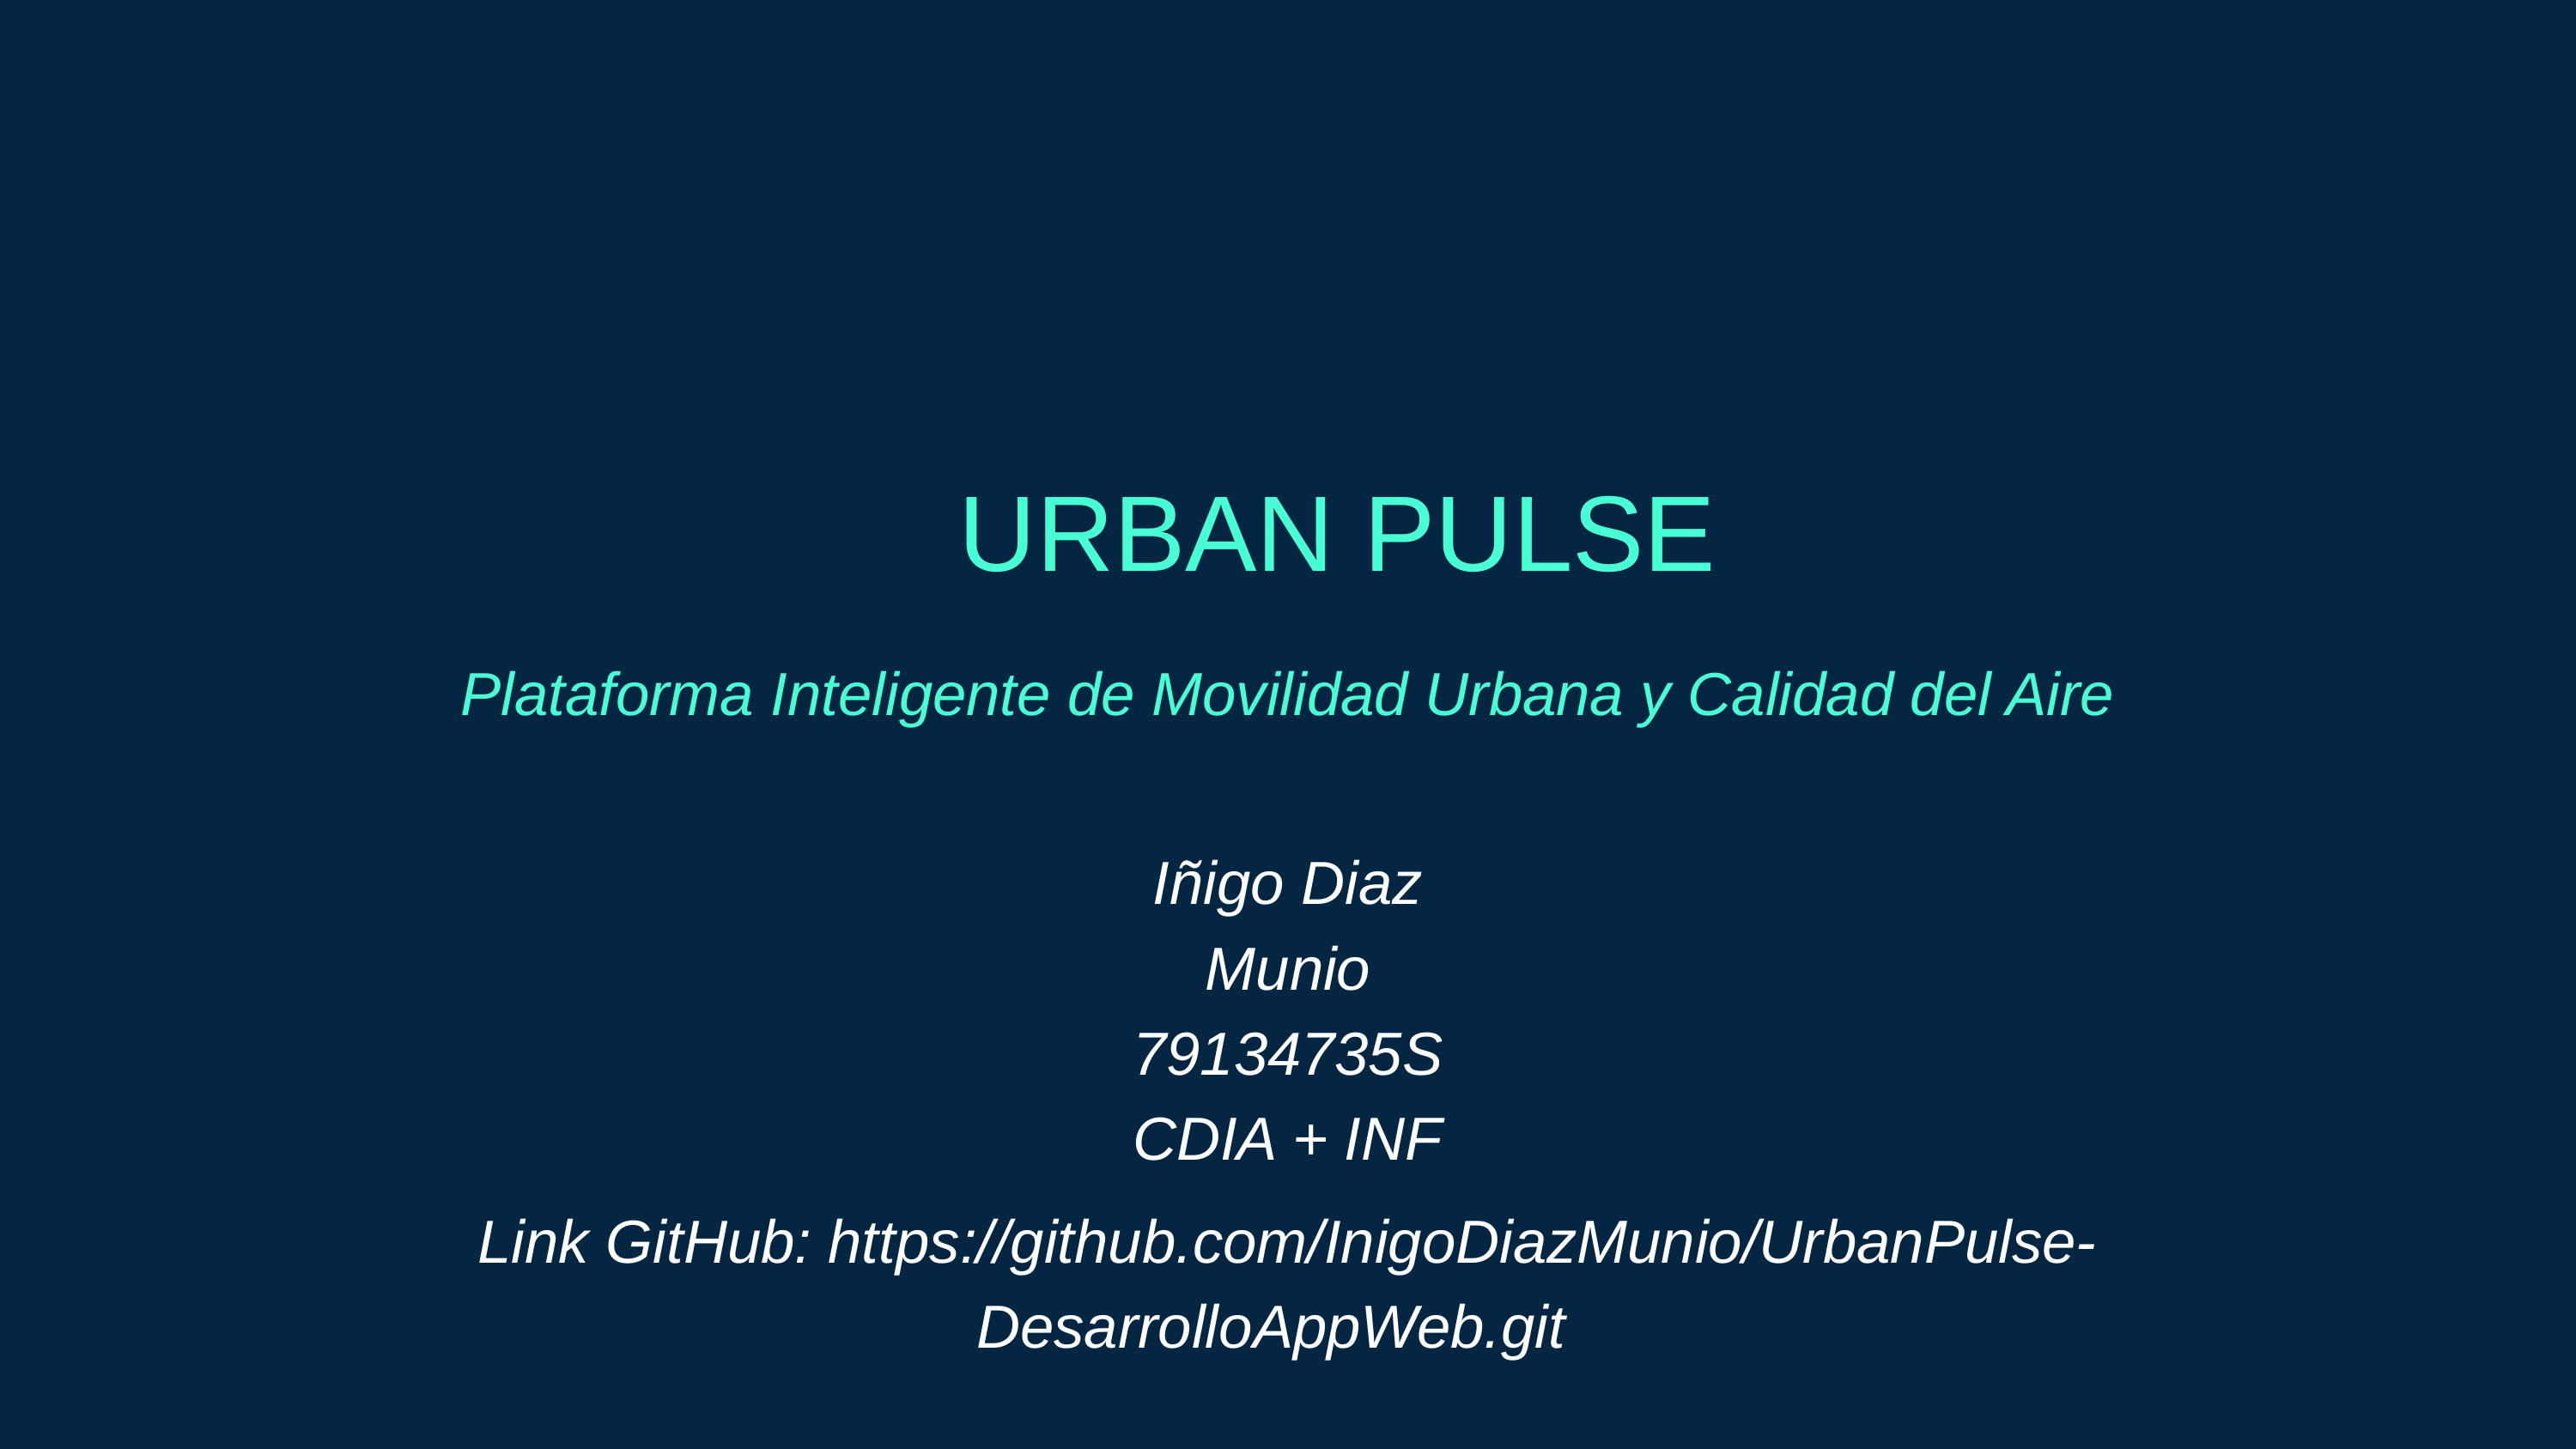

URBAN PULSE
Plataforma Inteligente de Movilidad Urbana y Calidad del Aire
Iñigo Diaz Munio
79134735S
CDIA + INF
Link GitHub: https://github.com/InigoDiazMunio/UrbanPulse-DesarrolloAppWeb.git